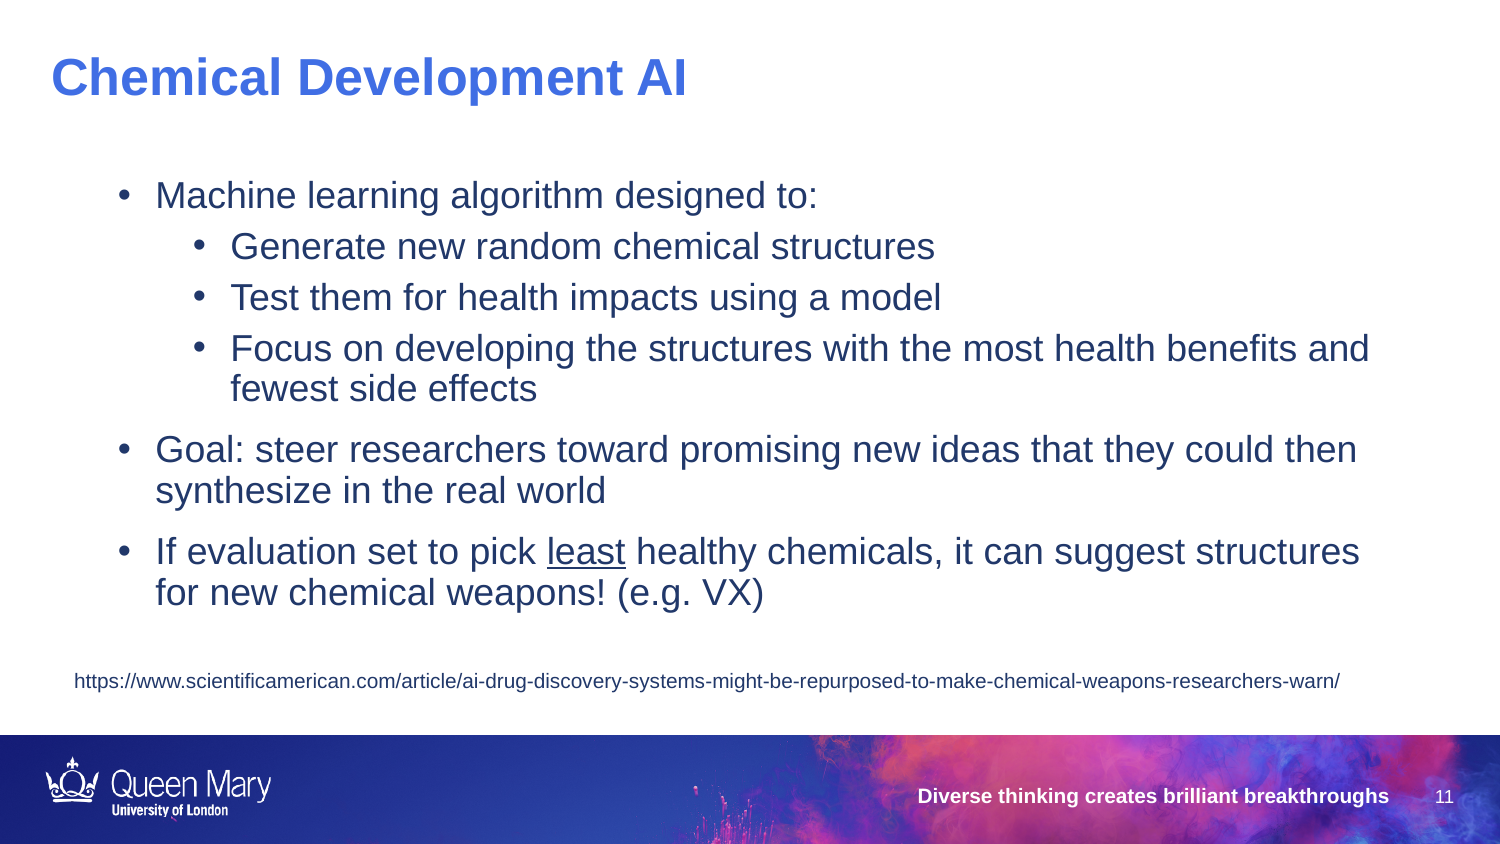

# Chemical Development AI
Machine learning algorithm designed to:
Generate new random chemical structures
Test them for health impacts using a model
Focus on developing the structures with the most health benefits and fewest side effects
Goal: steer researchers toward promising new ideas that they could then synthesize in the real world
If evaluation set to pick least healthy chemicals, it can suggest structures for new chemical weapons! (e.g. VX)
https://www.scientificamerican.com/article/ai-drug-discovery-systems-might-be-repurposed-to-make-chemical-weapons-researchers-warn/